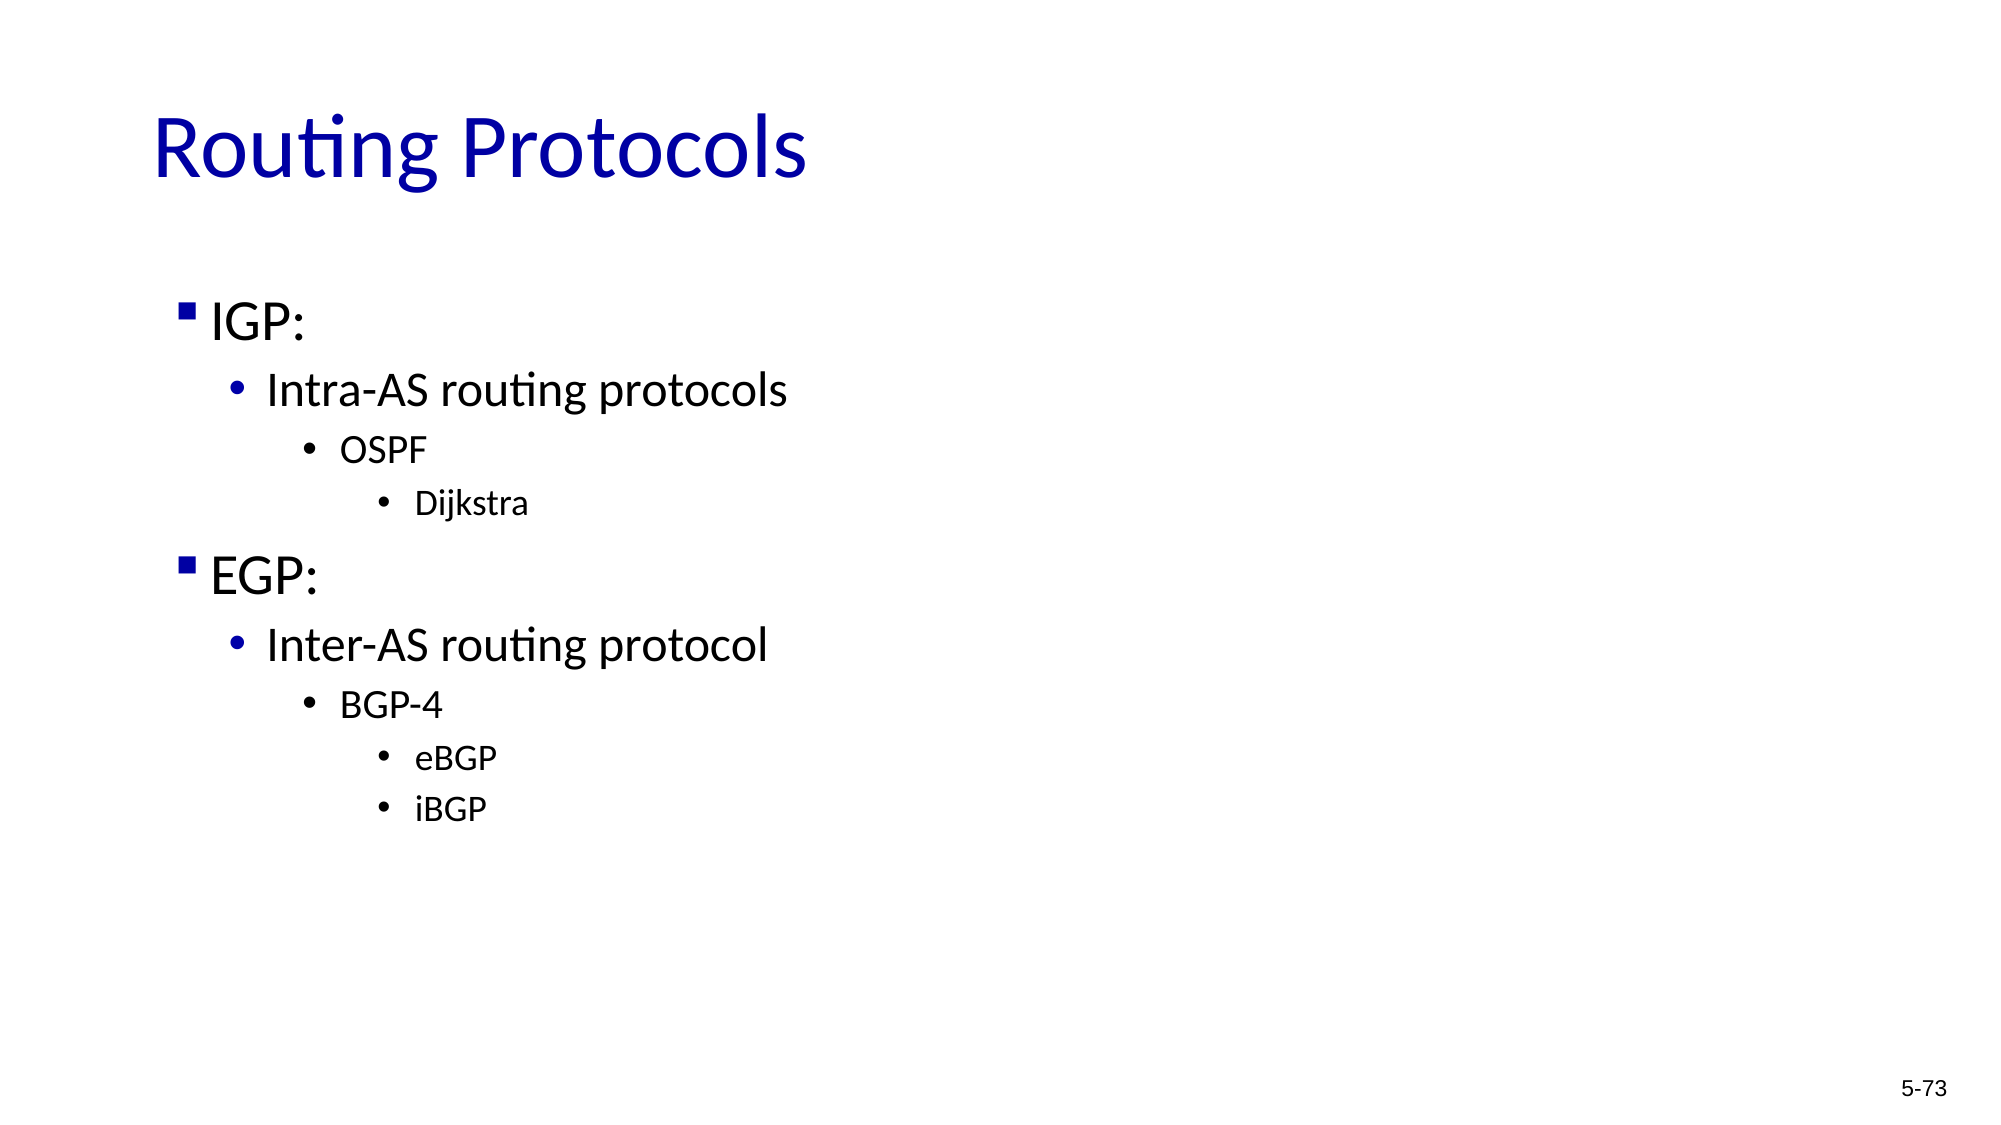

5-73
# Routing Protocols
IGP:
Intra-AS routing protocols
OSPF
Dijkstra
EGP:
Inter-AS routing protocol
BGP-4
eBGP
iBGP